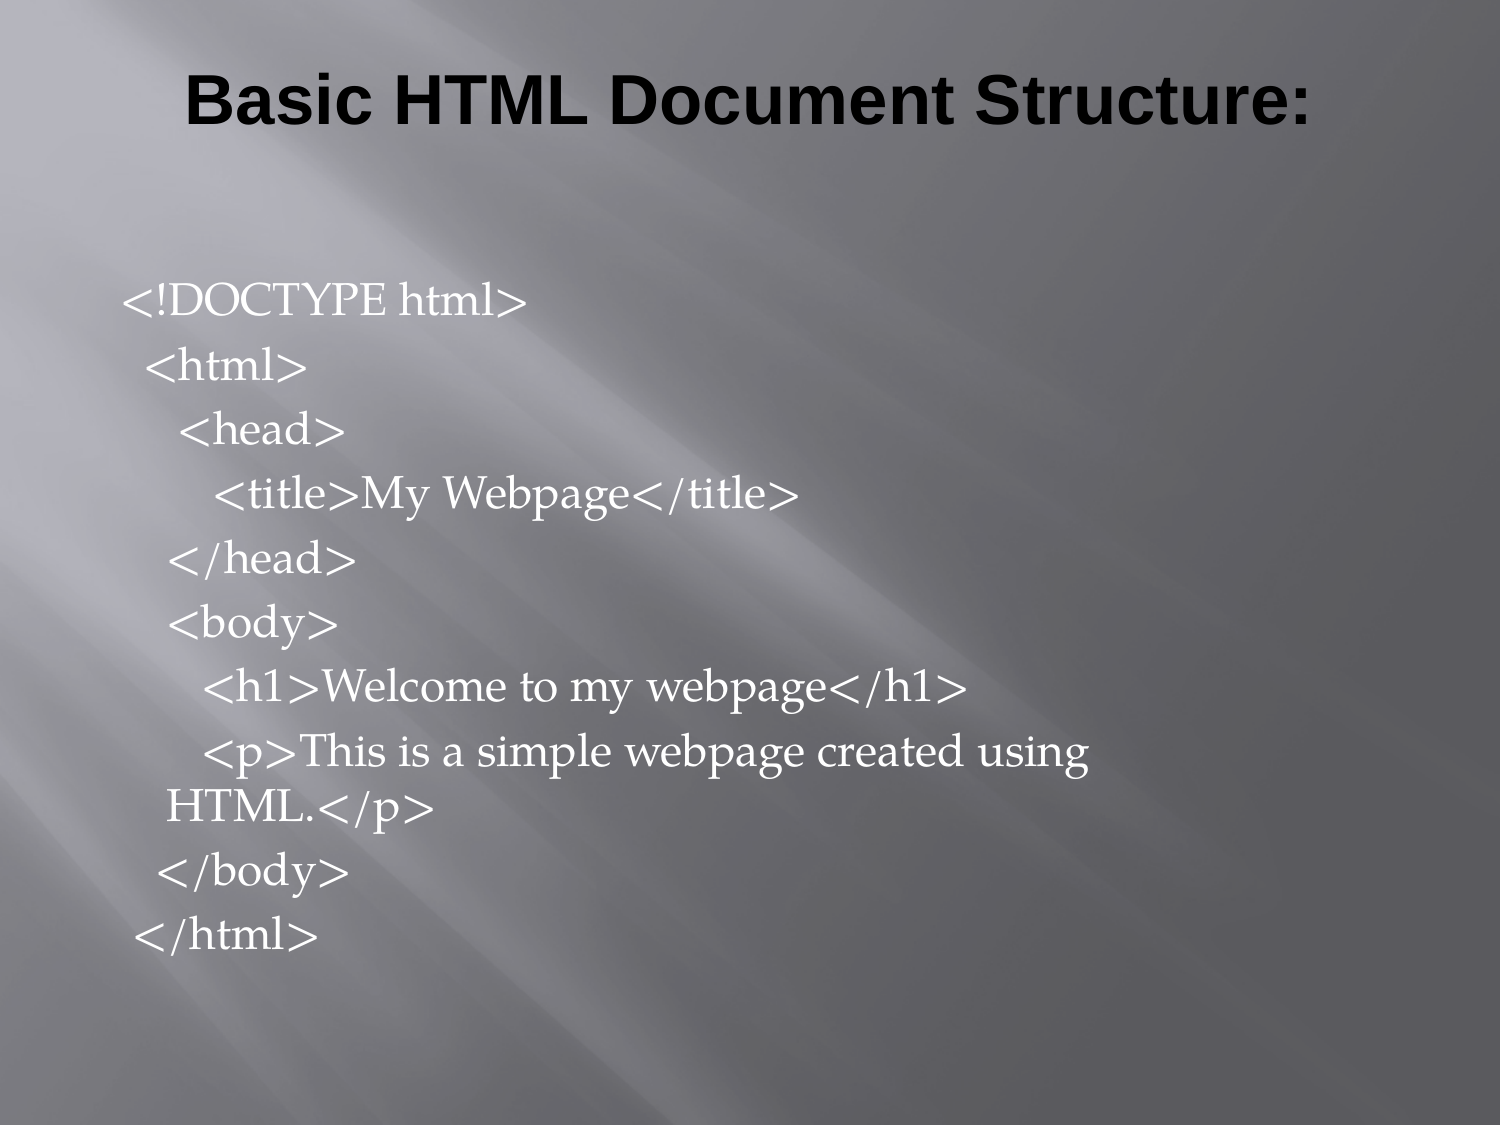

# Basic HTML Document Structure:
 <!DOCTYPE html>
   <html>
      <head>
         <title>My Webpage</title>
     </head>
     <body>
        <h1>Welcome to my webpage</h1>
        <p>This is a simple webpage created using              HTML.</p>
    </body>
  </html>